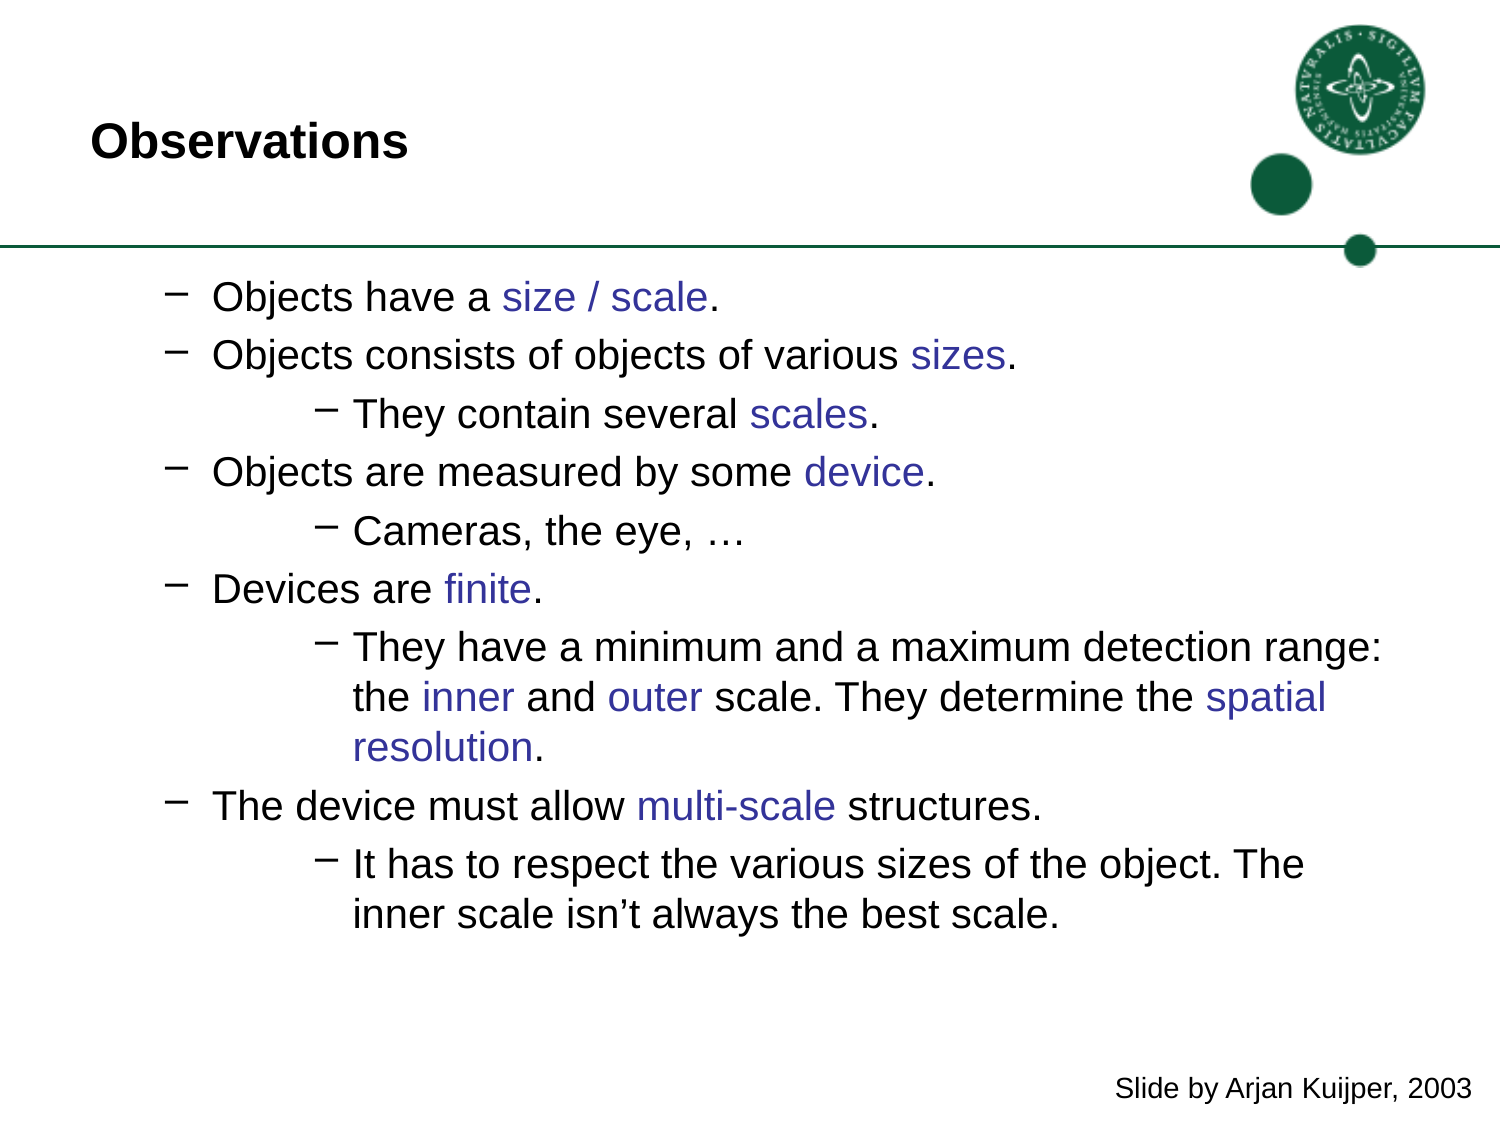

# Observations
Objects have a size / scale.
Objects consists of objects of various sizes.
They contain several scales.
Objects are measured by some device.
Cameras, the eye, …
Devices are finite.
They have a minimum and a maximum detection range: the inner and outer scale. They determine the spatial resolution.
The device must allow multi-scale structures.
It has to respect the various sizes of the object. The inner scale isn’t always the best scale.

Slide by Arjan Kuijper, 2003